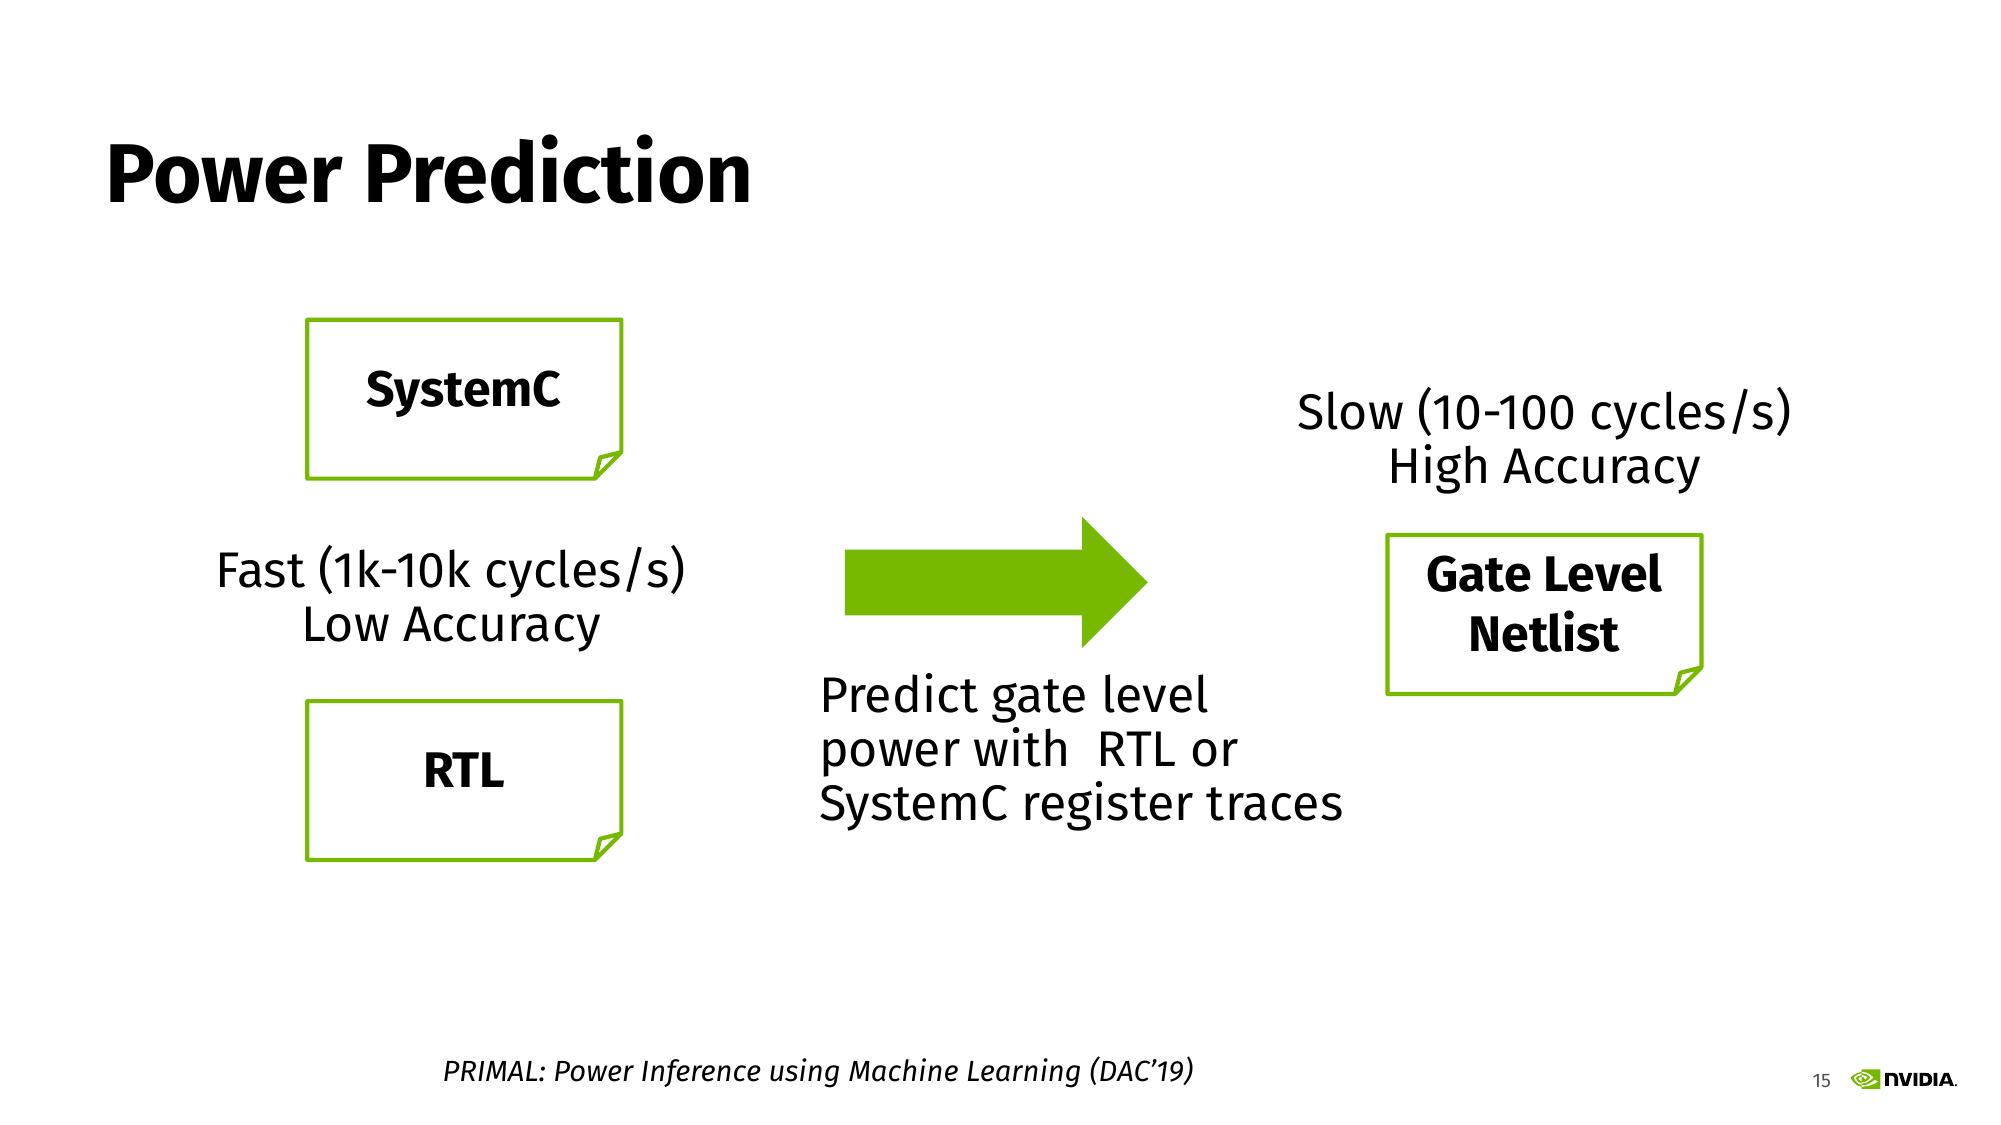

# Power Prediction
SystemC
Slow (10-100 cycles/s)
High Accuracy

Gate Level Netlist
Fast (1k-10k cycles/s)
Low Accuracy
Predict gate level power with  RTL or SystemC register traces
RTL
PRIMAL: Power Inference using Machine Learning (DAC’19)